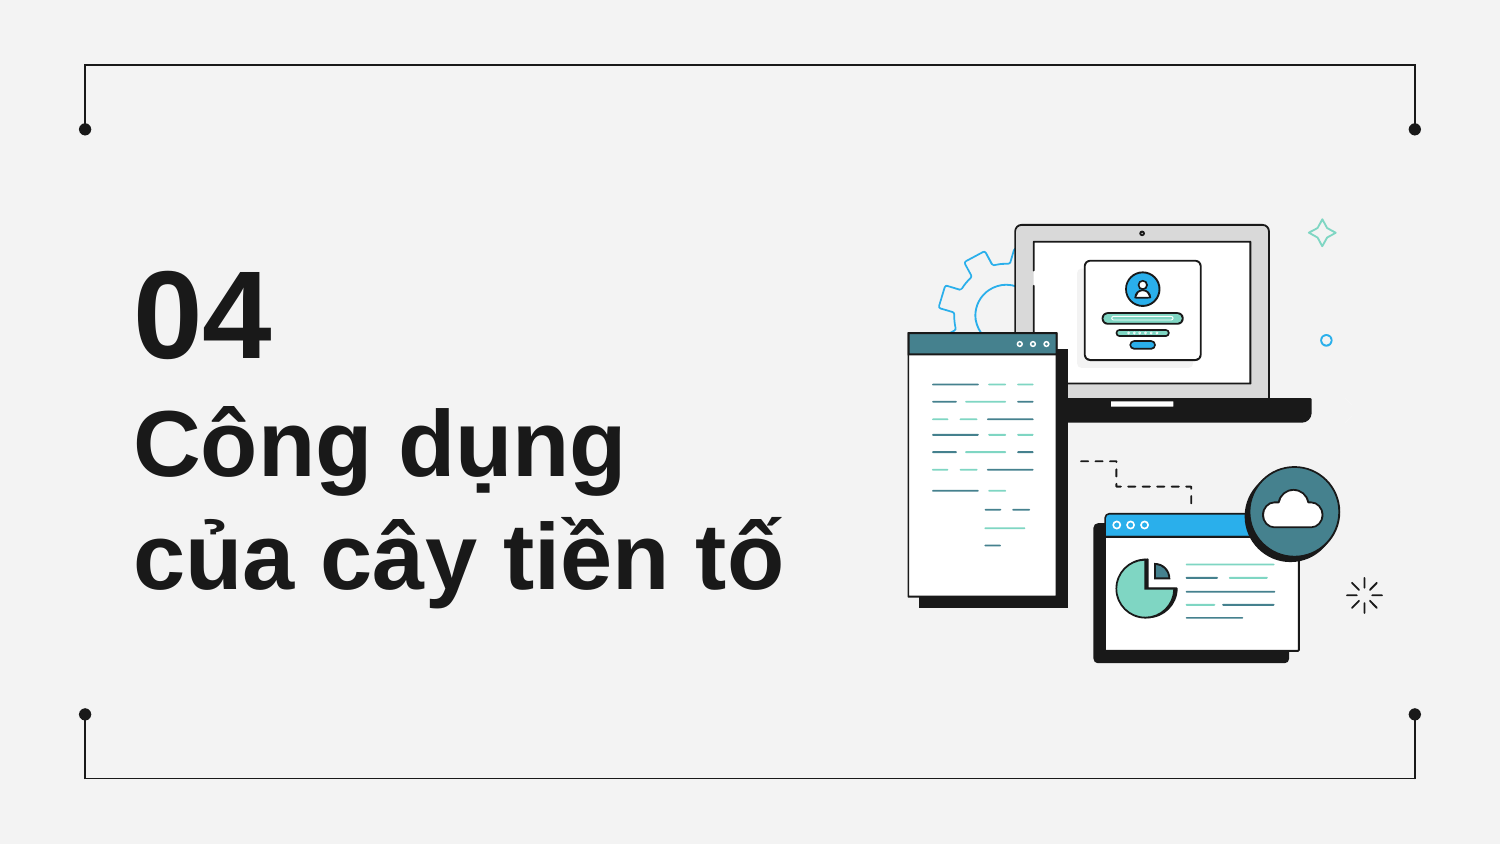

04
Công dụng của cây tiền tố